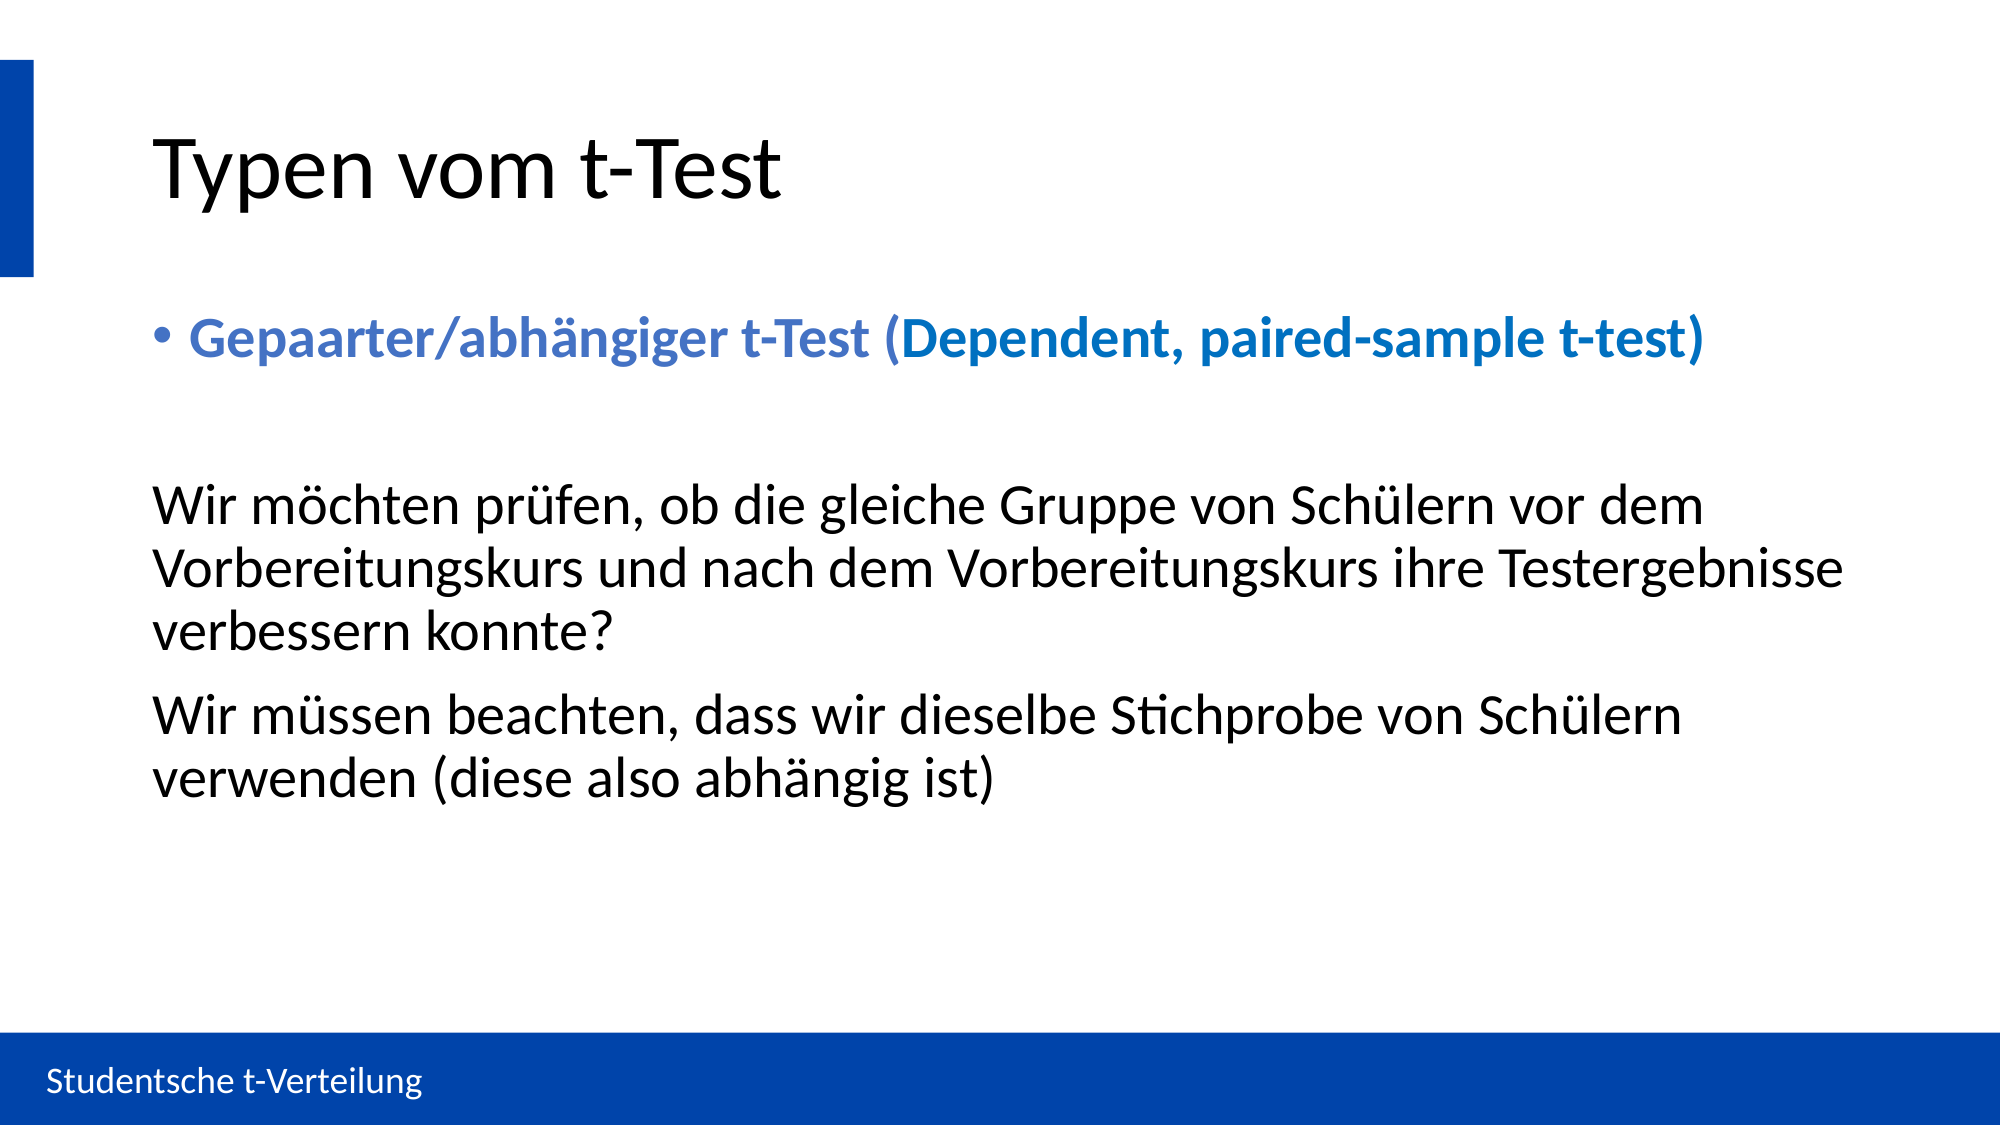

# Typen vom t-Test
Gepaarter/abhängiger t-Test (Dependent, paired-sample t-test)

Wir möchten prüfen, ob die gleiche Gruppe von Schülern vor dem Vorbereitungskurs und nach dem Vorbereitungskurs ihre Testergebnisse verbessern konnte?
Wir müssen beachten, dass wir dieselbe Stichprobe von Schülern verwenden (diese also abhängig ist)
Studentsche t-Verteilung